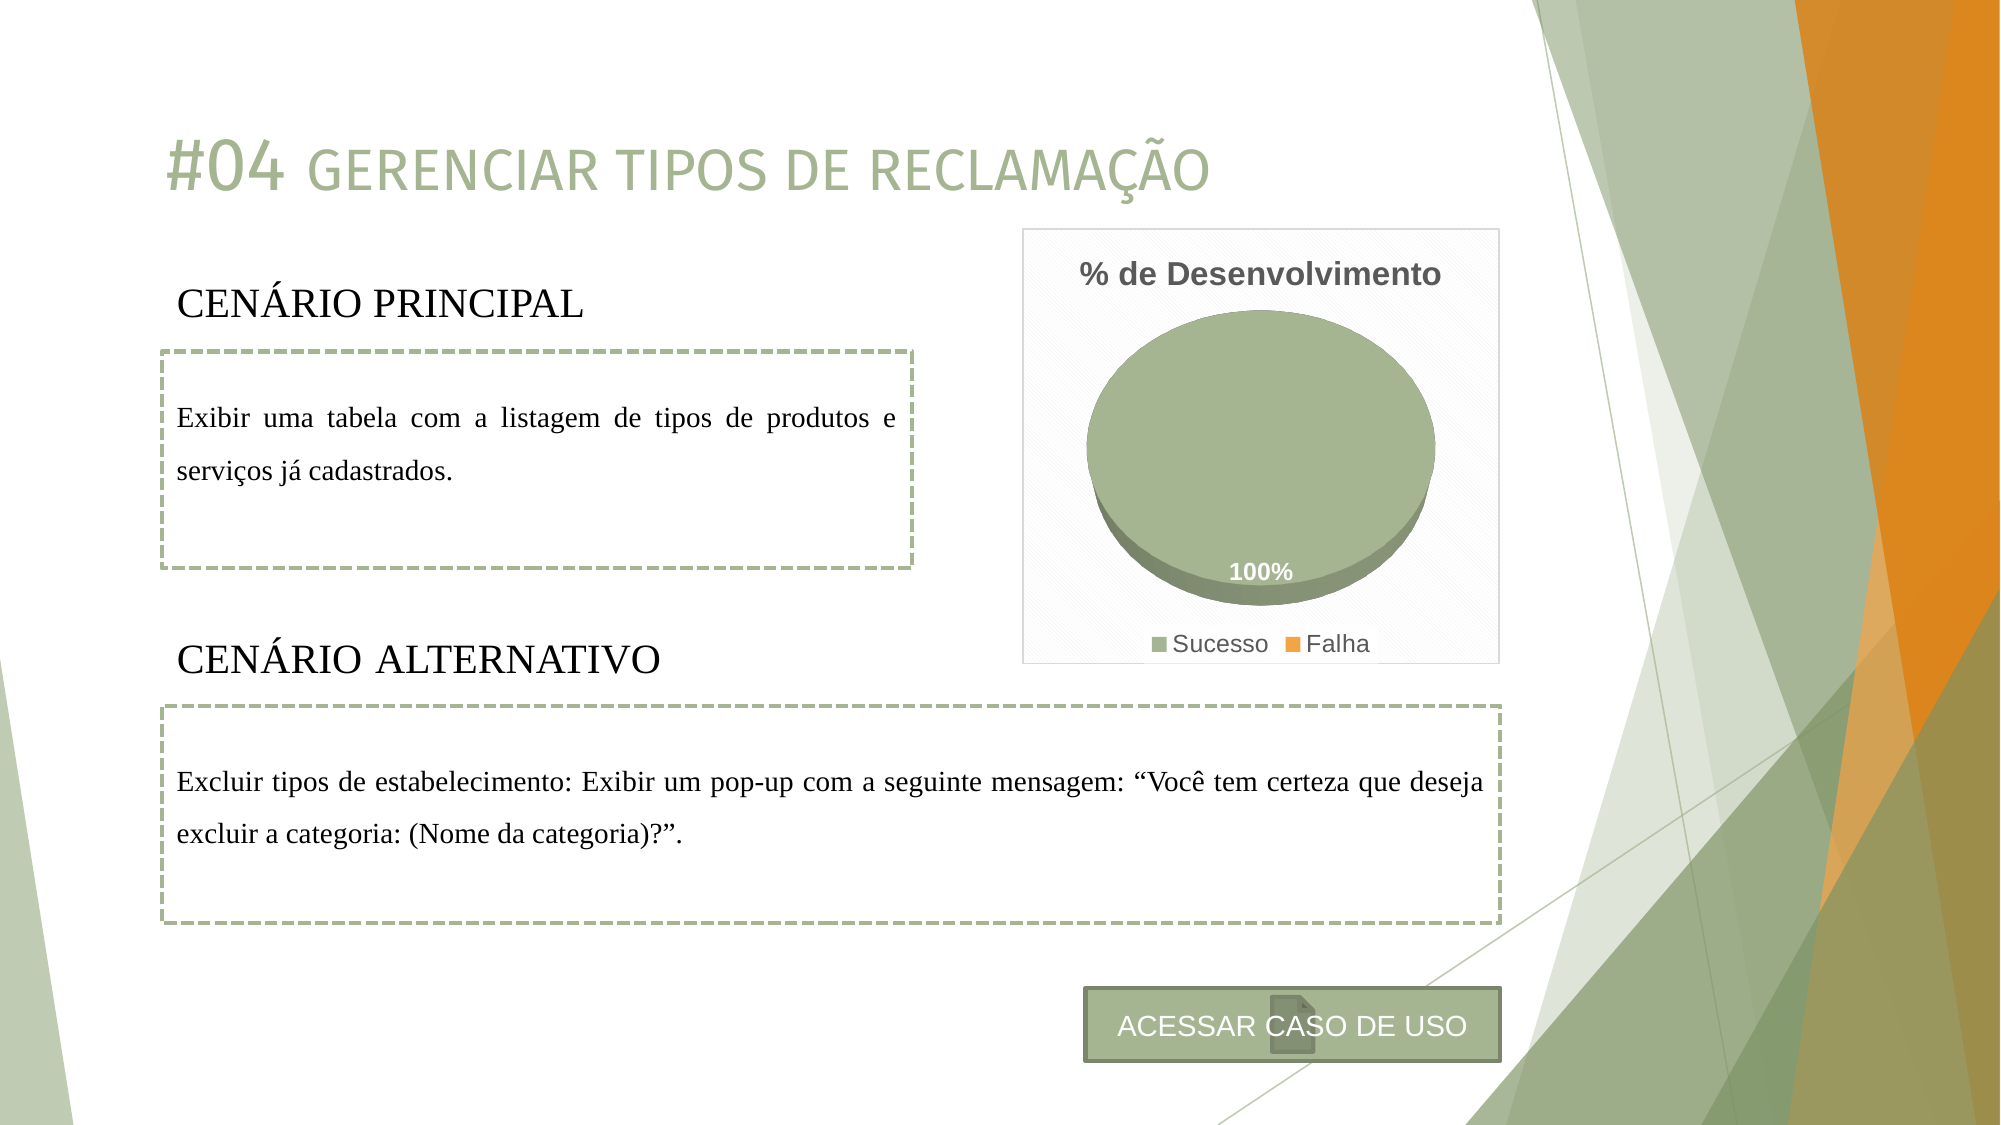

# #04 GERENCIAR TIPOS DE RECLAMAÇÃO

[unsupported chart]

CENÁRIO PRINCIPAL
Exibir uma tabela com a listagem de tipos de produtos e serviços já cadastrados.

CENÁRIO ALTERNATIVO
Excluir tipos de estabelecimento: Exibir um pop-up com a seguinte mensagem: “Você tem certeza que deseja excluir a categoria: (Nome da categoria)?”.

Inserir Tipos de Estabelecimento: Exibir um pop-up com os  campos disponíveis para inserção dos dados do Tipo de Produto e Serviço a ser cadastrado
Atualizar tipos de estabelecimento: Exibir um pop-up com os campos disponíveis com os dados do Tipo de Produto e Serviço disponíveis para alteração.

ACESSAR CASO DE USO